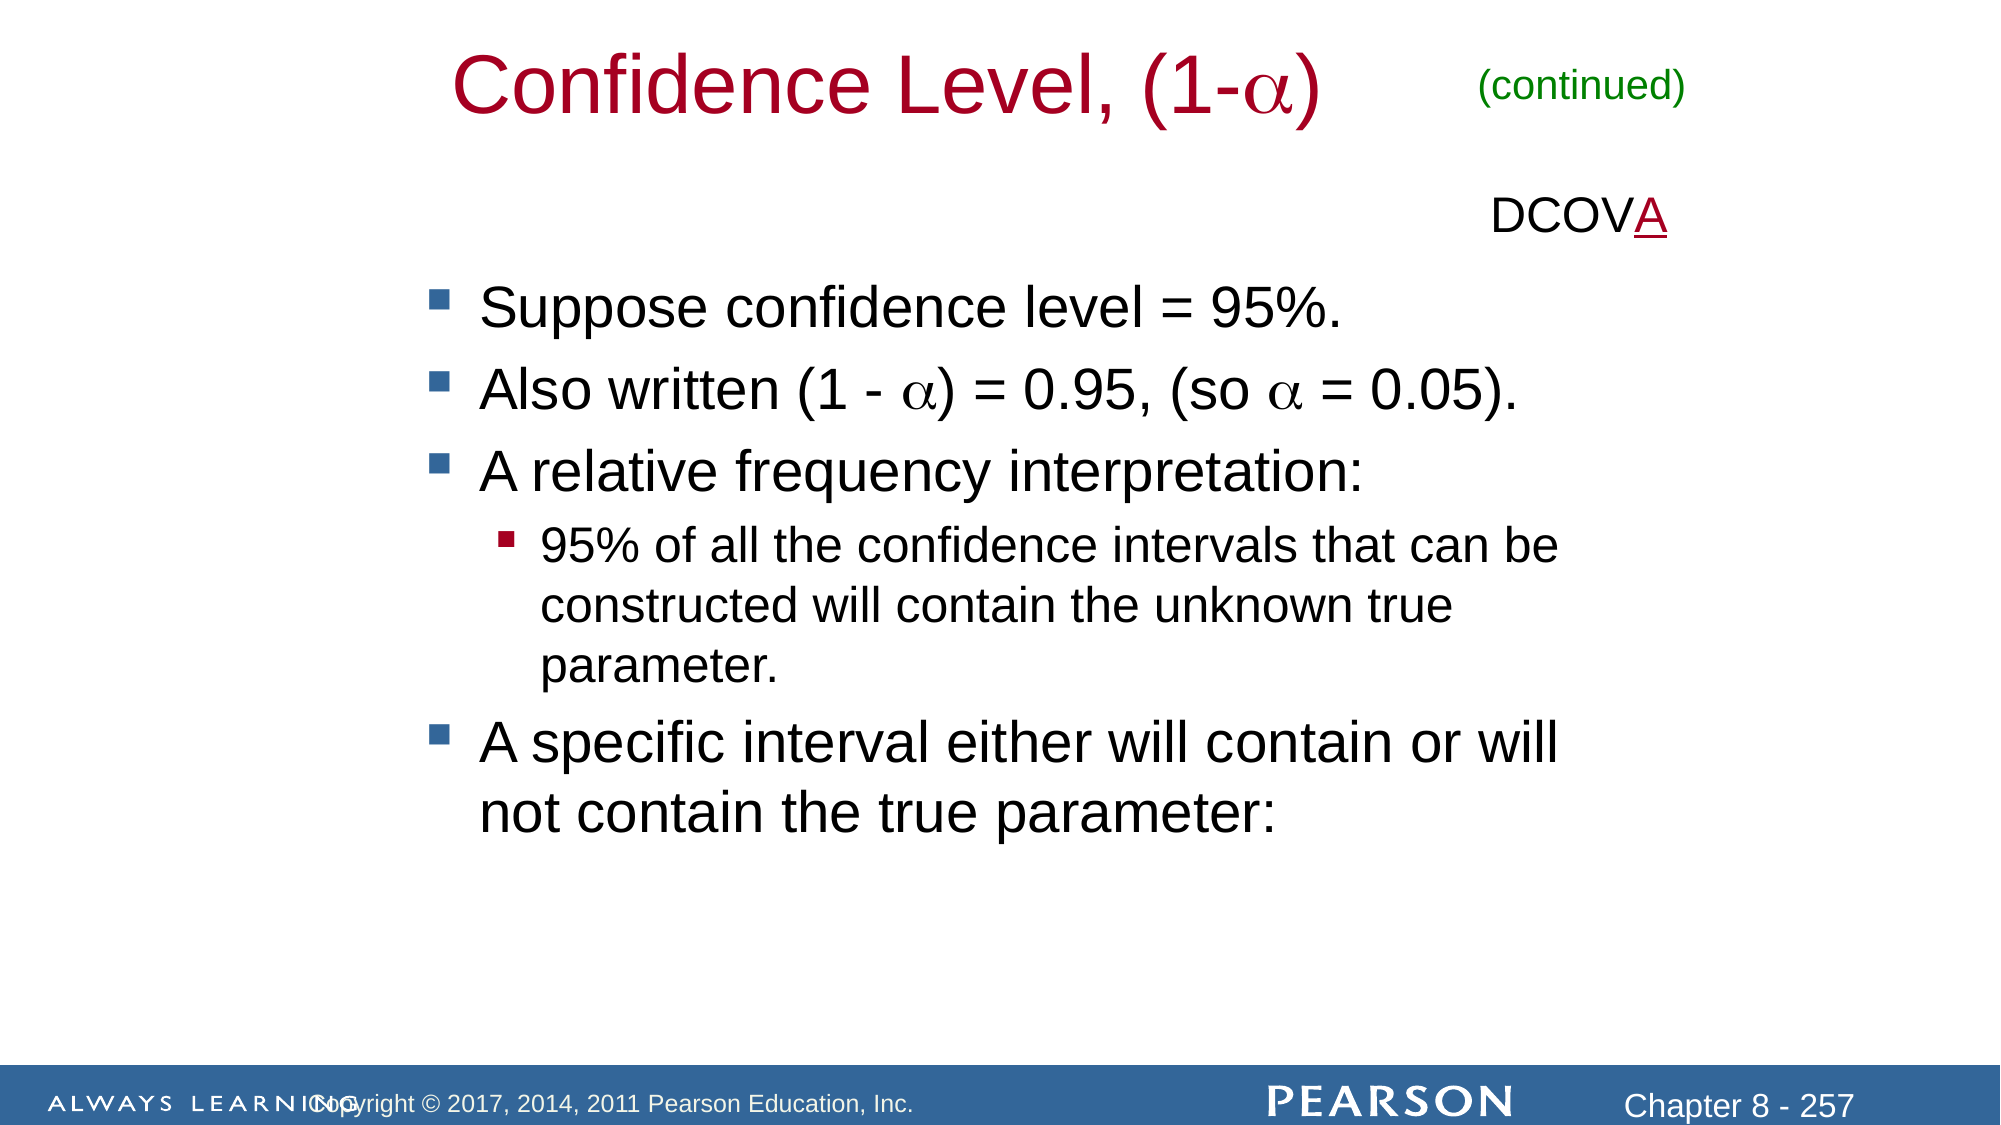

Confidence Level, (1-α)
(continued)
DCOVA
Suppose confidence level = 95%.
Also written (1 - α) = 0.95, (so α = 0.05).
A relative frequency interpretation:
95% of all the confidence intervals that can be constructed will contain the unknown true parameter.
A specific interval either will contain or will not contain the true parameter: